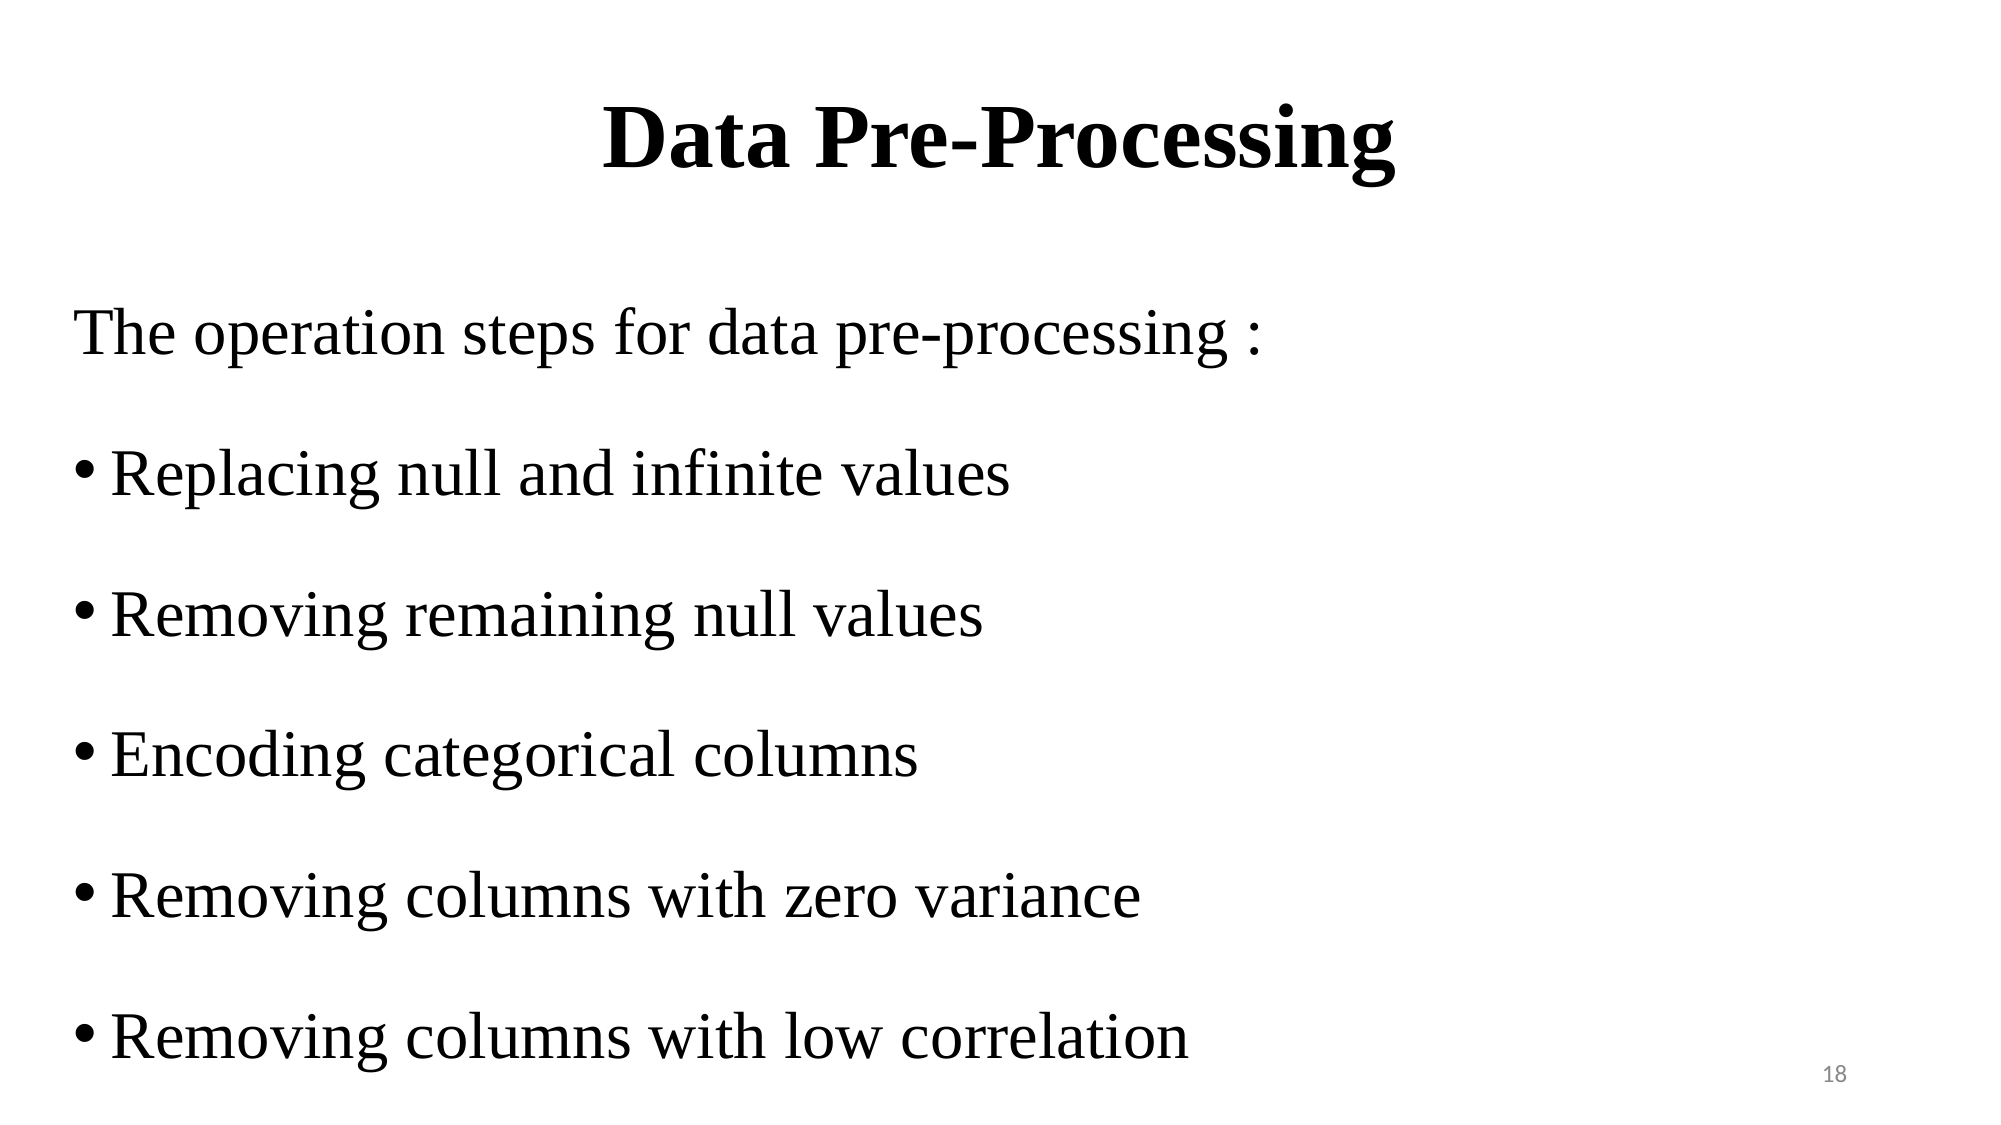

# Data Pre-Processing
The operation steps for data pre-processing :
Replacing null and infinite values
Removing remaining null values
Encoding categorical columns
Removing columns with zero variance
Removing columns with low correlation
18